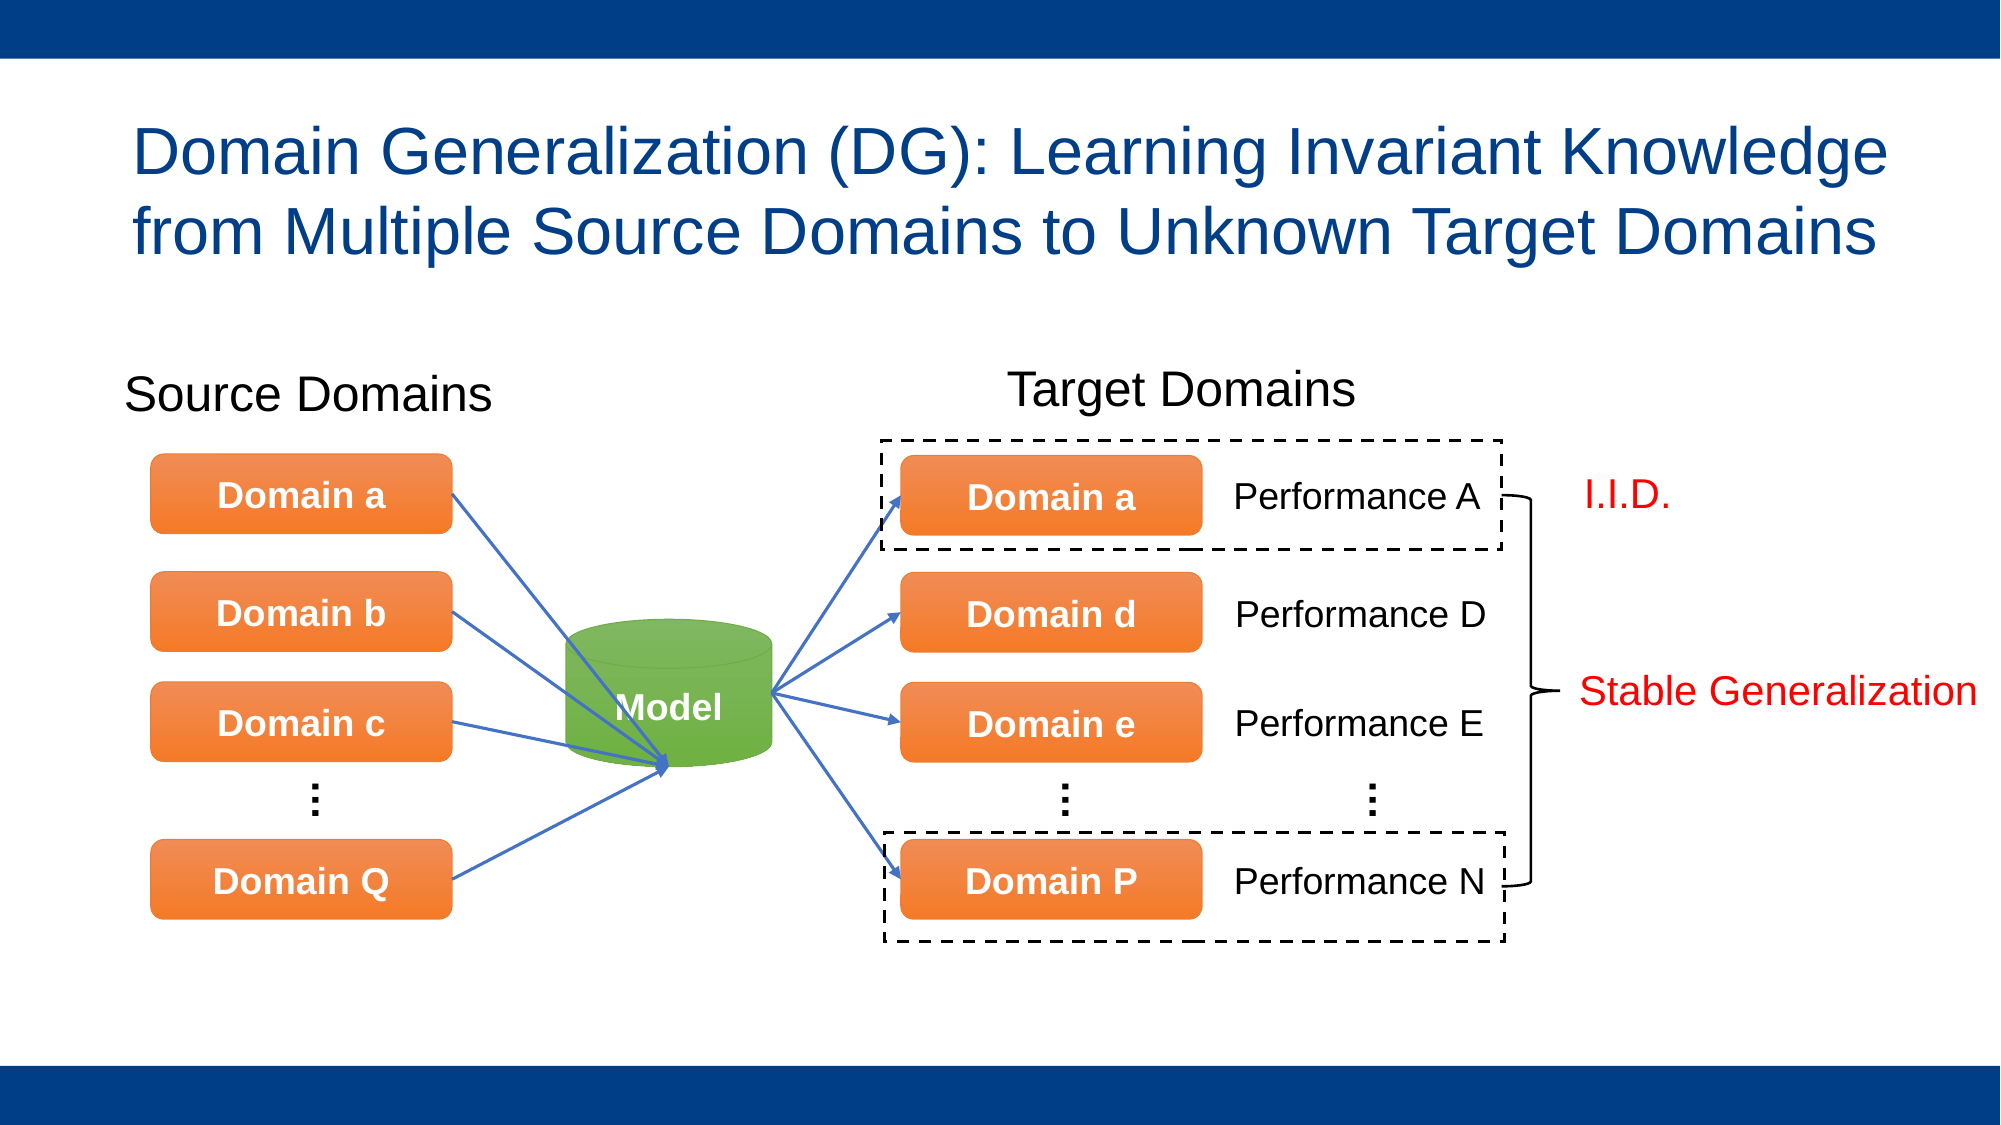

Domain Generalization (DG): Learning Invariant Knowledge from Multiple Source Domains to Unknown Target Domains
Target Domains
Source Domains

Domain a
Domain a
I.I.D.
Performance A

Domain b
Domain d
Performance D
Model
Stable Generalization
Domain c
Domain e
Performance E
…
…
…

Domain Q
Domain P
Performance N